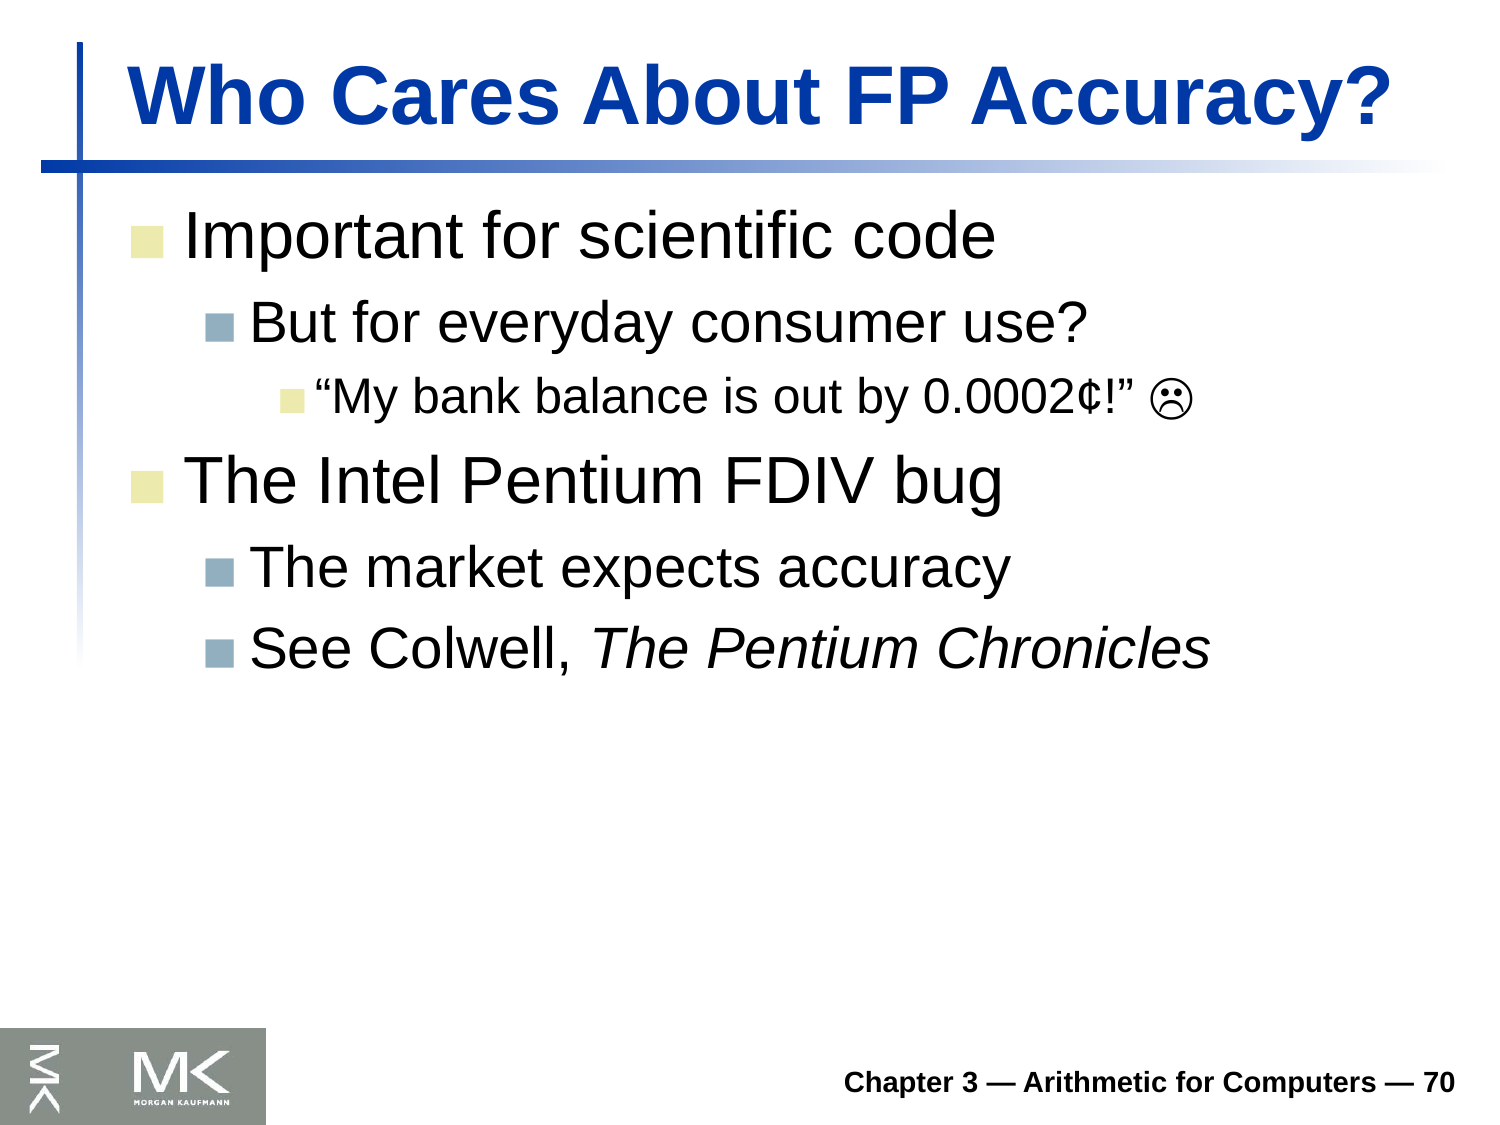

# Who Cares About FP Accuracy?
Important for scientific code
But for everyday consumer use?
“My bank balance is out by 0.0002¢!” ☹
The Intel Pentium FDIV bug
The market expects accuracy
See Colwell, The Pentium Chronicles
Chapter 3 — Arithmetic for Computers — 70